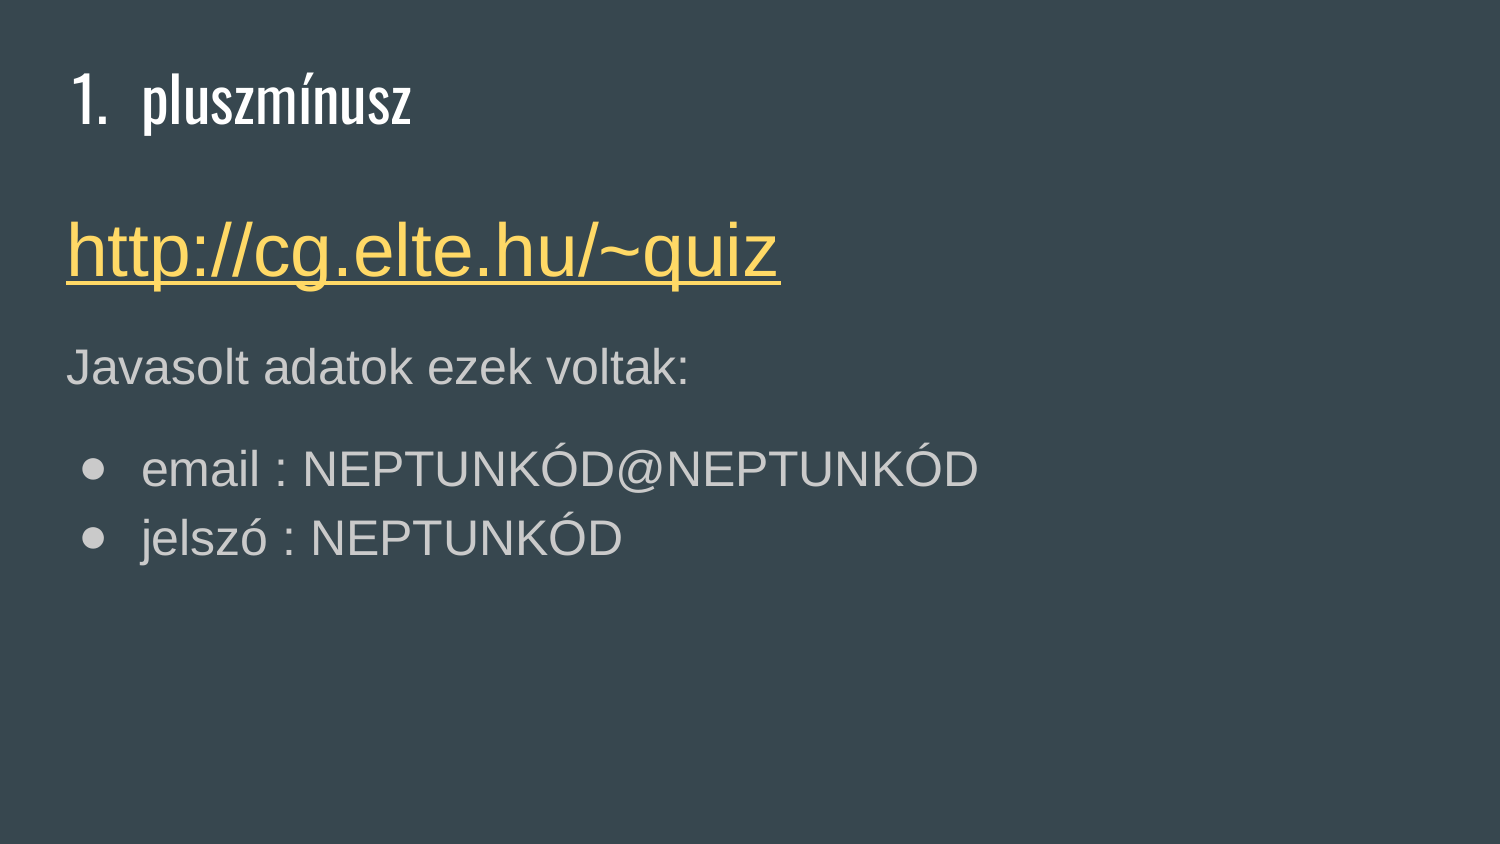

# pluszmínusz
http://cg.elte.hu/~quiz
Javasolt adatok ezek voltak:
email : NEPTUNKÓD@NEPTUNKÓD
jelszó : NEPTUNKÓD